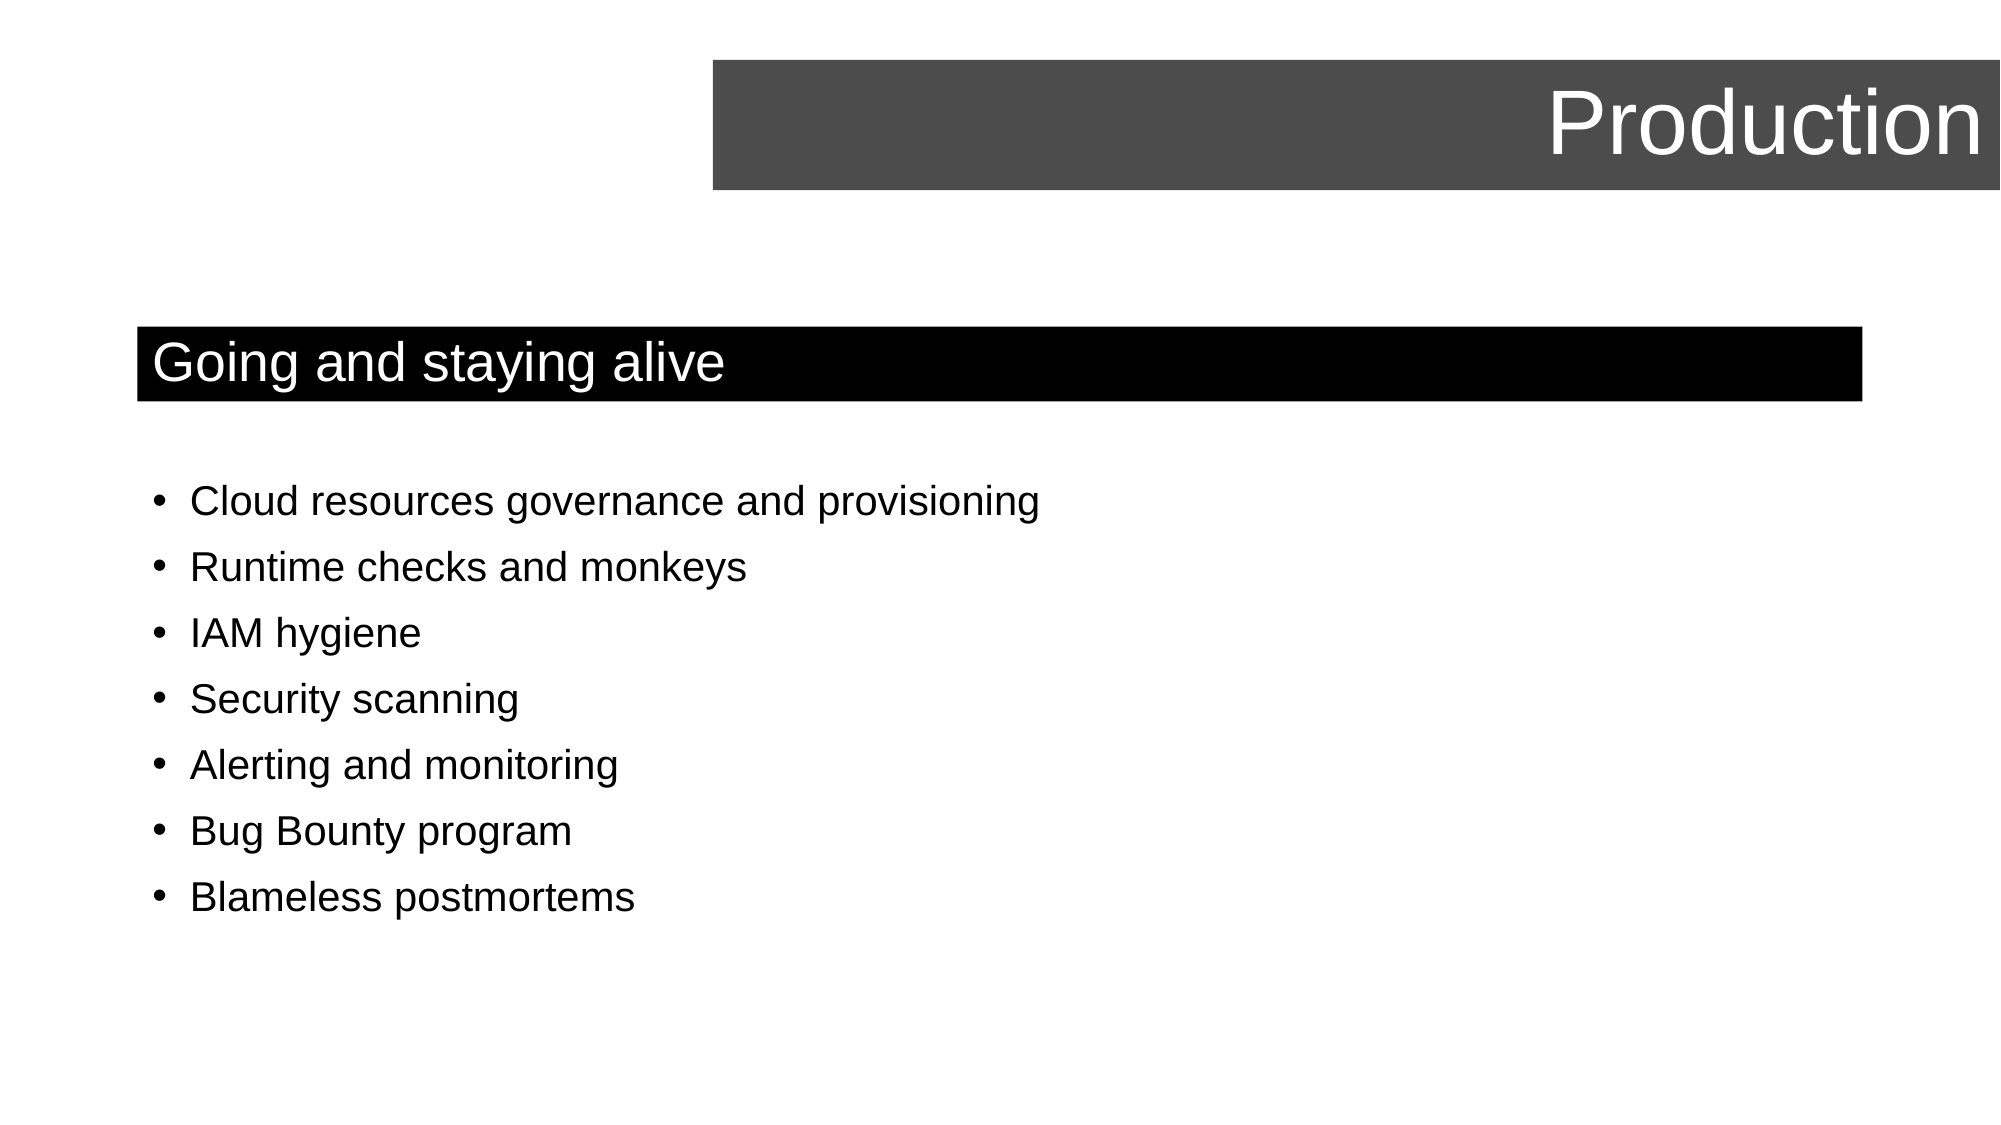

Production
Going and staying alive

Cloud resources governance and provisioning
Runtime checks and monkeys
IAM hygiene
Security scanning
Alerting and monitoring
Bug Bounty program
Blameless postmortems